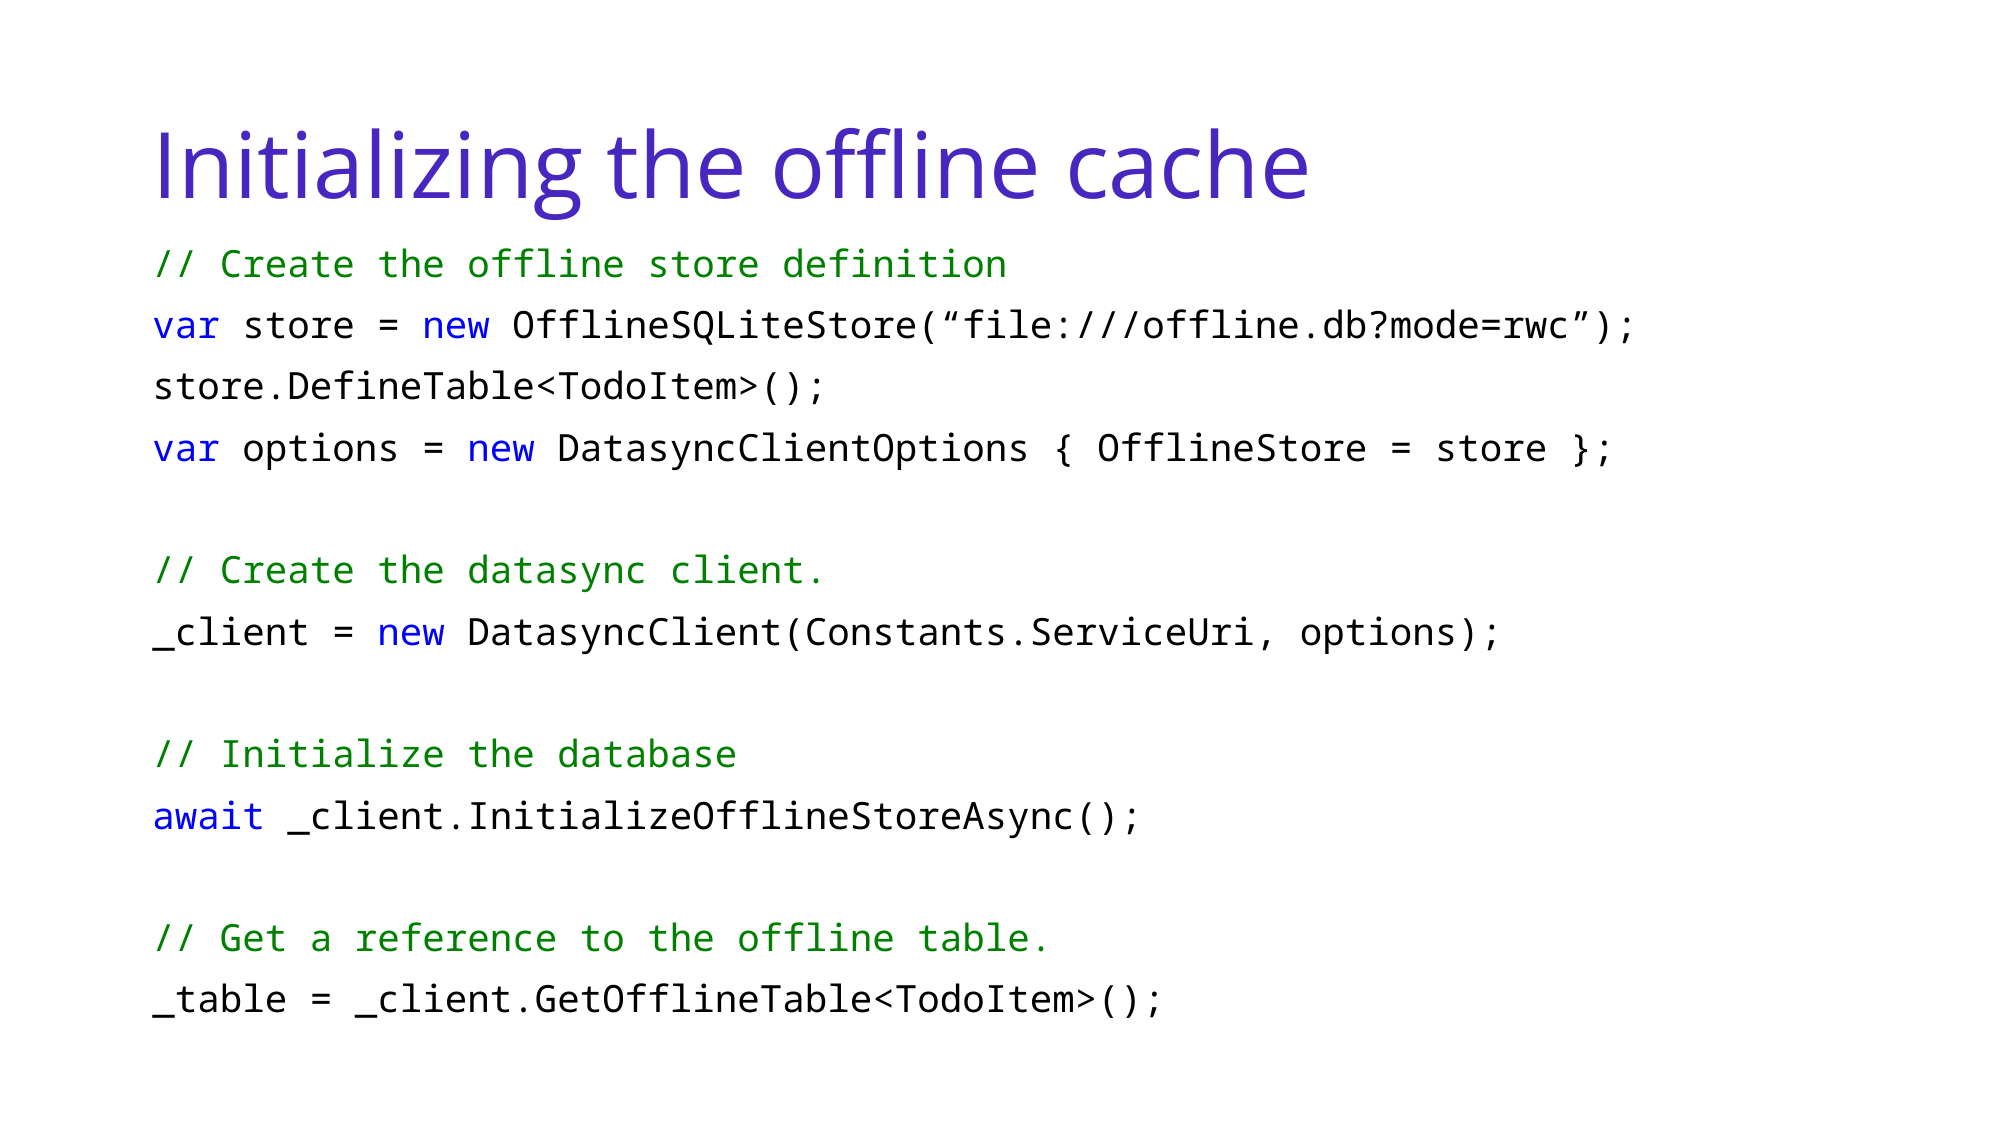

# Initializing the offline cache
// Create the offline store definition
var store = new OfflineSQLiteStore(“file:///offline.db?mode=rwc”);
store.DefineTable<TodoItem>();
var options = new DatasyncClientOptions { OfflineStore = store };

// Create the datasync client.
_client = new DatasyncClient(Constants.ServiceUri, options);

// Initialize the database
await _client.InitializeOfflineStoreAsync();

// Get a reference to the offline table.
_table = _client.GetOfflineTable<TodoItem>();